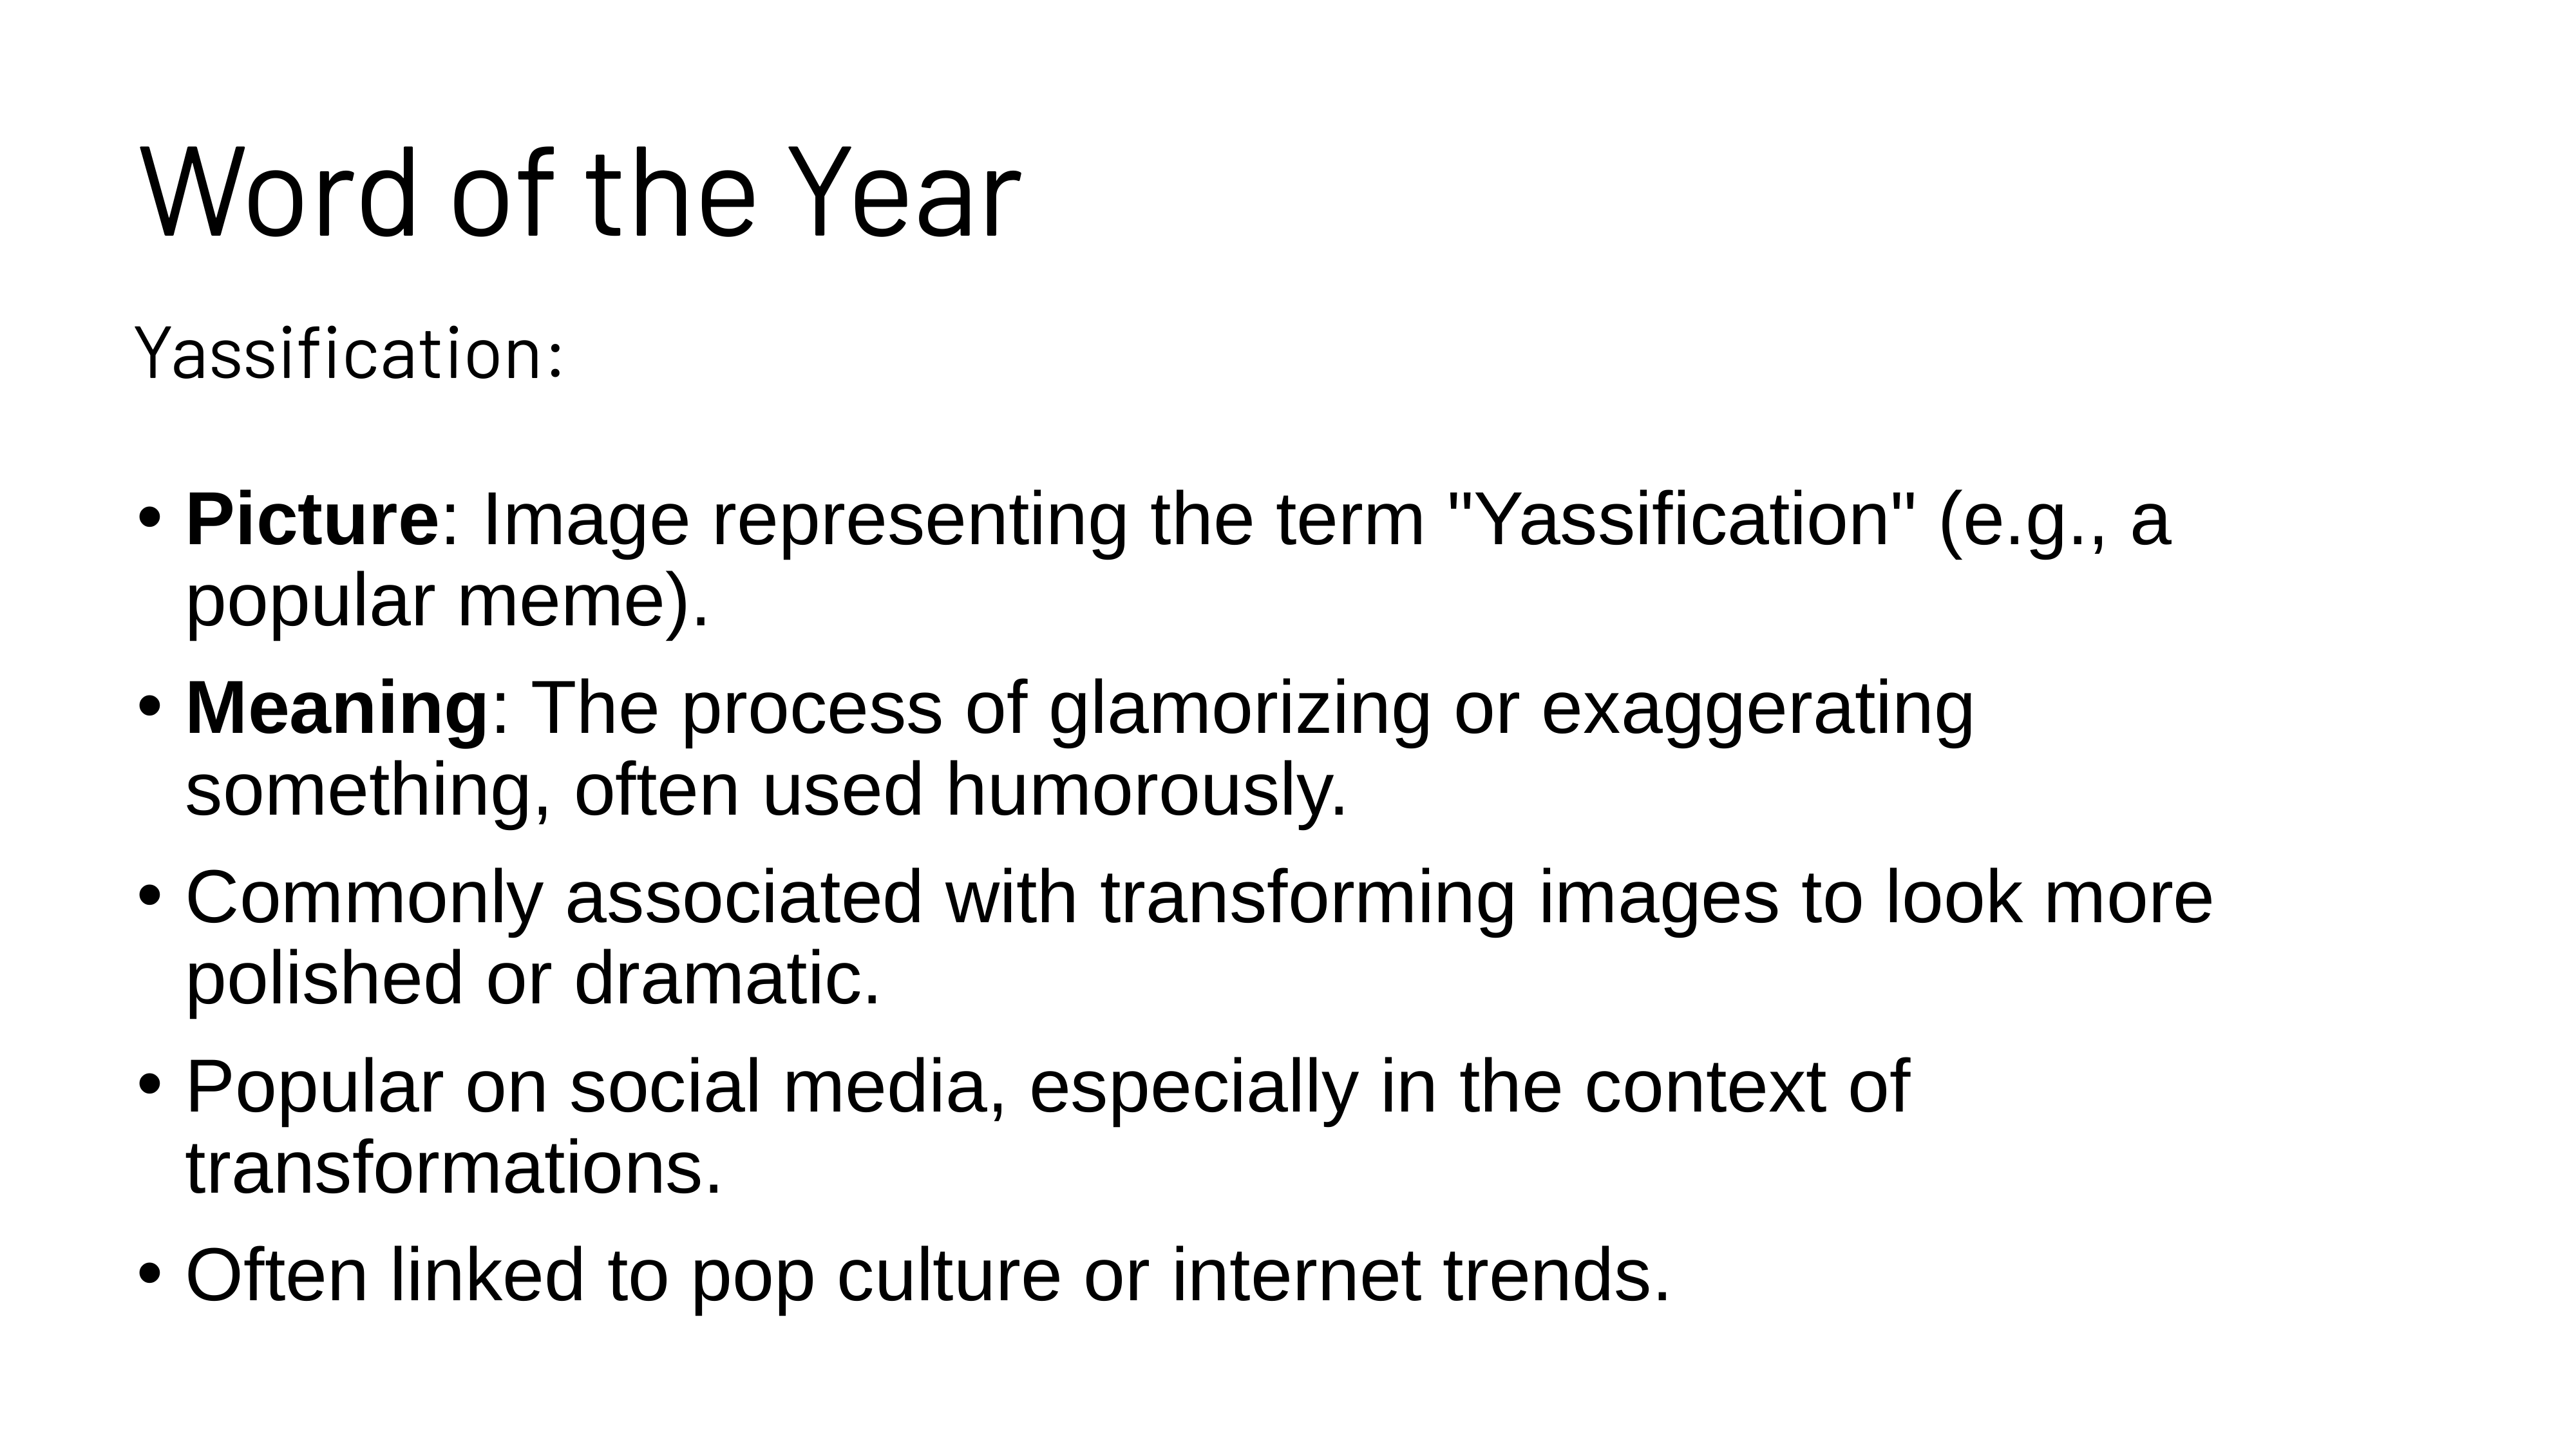

# Word of the Year
Yassification:
Picture: Image representing the term "Yassification" (e.g., a popular meme).
Meaning: The process of glamorizing or exaggerating something, often used humorously.
Commonly associated with transforming images to look more polished or dramatic.
Popular on social media, especially in the context of transformations.
Often linked to pop culture or internet trends.